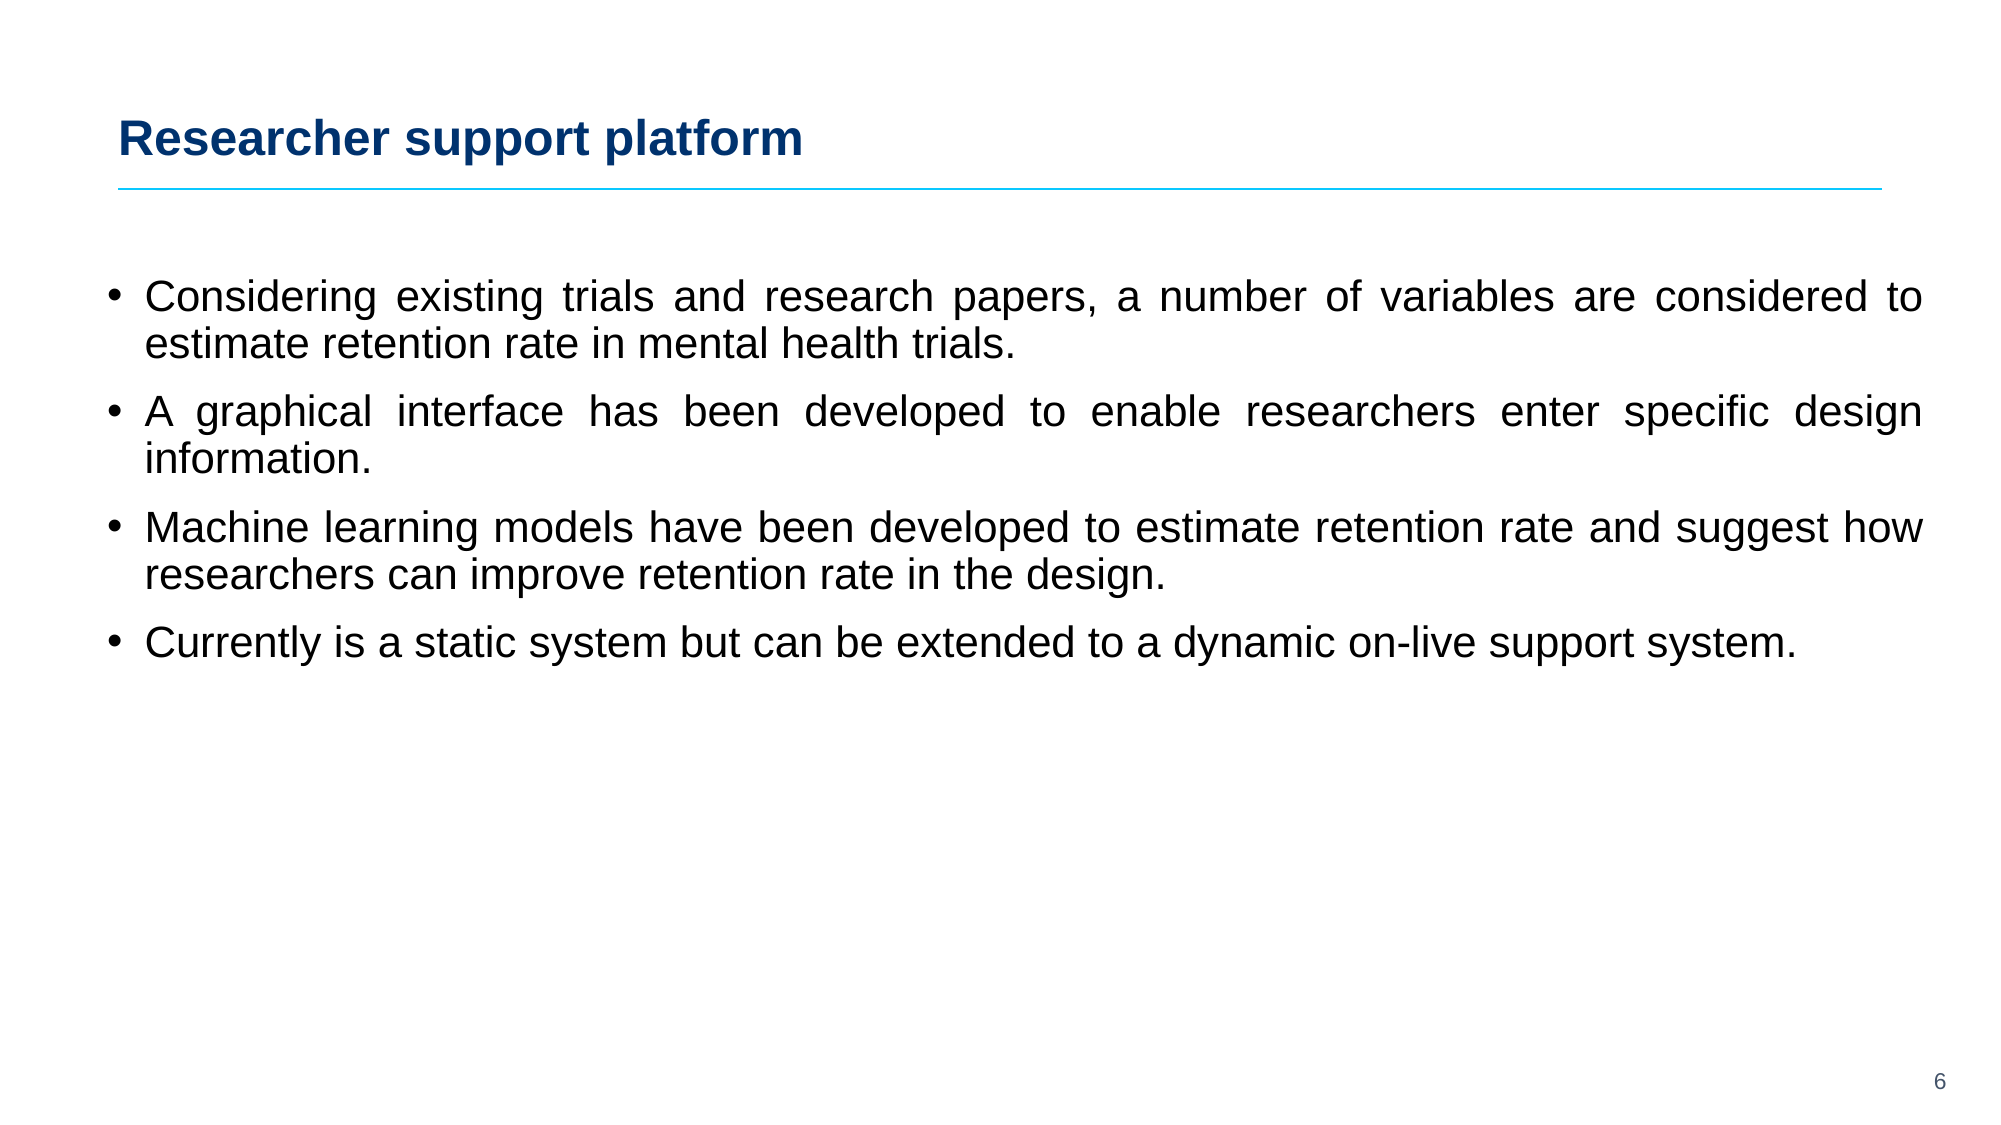

Researcher support platform
Considering existing trials and research papers, a number of variables are considered to estimate retention rate in mental health trials.
A graphical interface has been developed to enable researchers enter specific design information.
Machine learning models have been developed to estimate retention rate and suggest how researchers can improve retention rate in the design.
Currently is a static system but can be extended to a dynamic on-live support system.

6